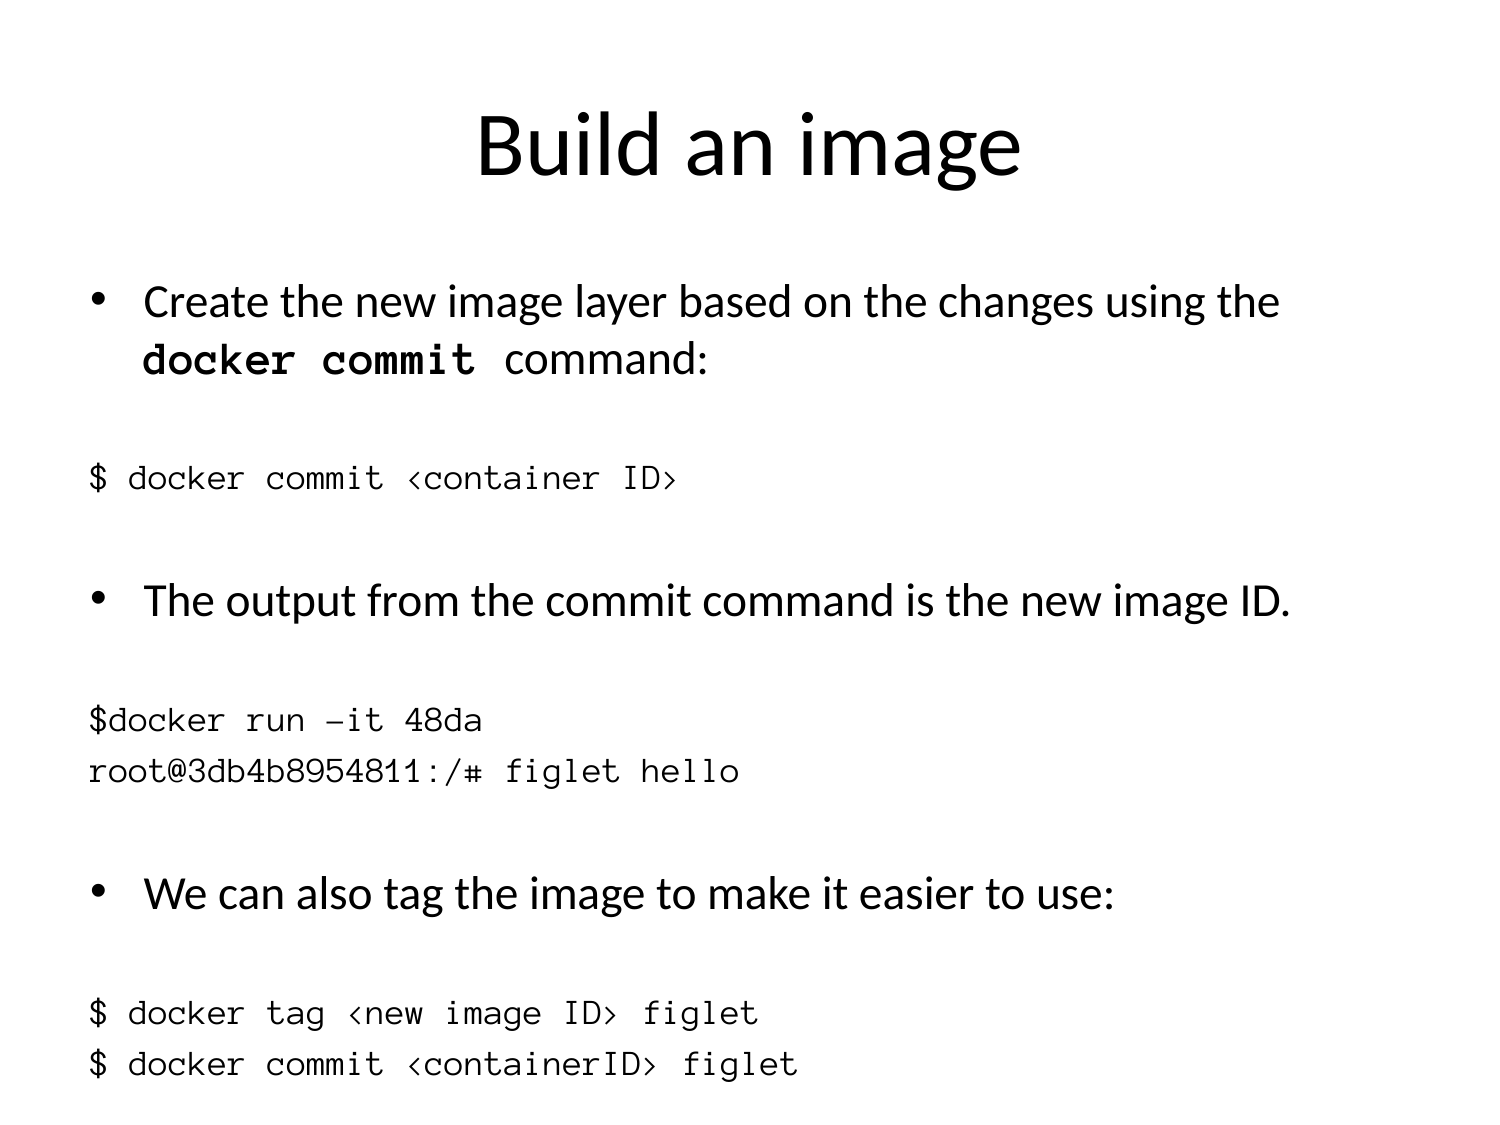

# Build an image
Create the new image layer based on the changes using the docker commit command:

$ docker commit <container ID>

The output from the commit command is the new image ID.

$docker run –it 48da
root@3db4b8954811:/# figlet hello

We can also tag the image to make it easier to use:

$ docker tag <new image ID> figlet
$ docker commit <containerID> figlet